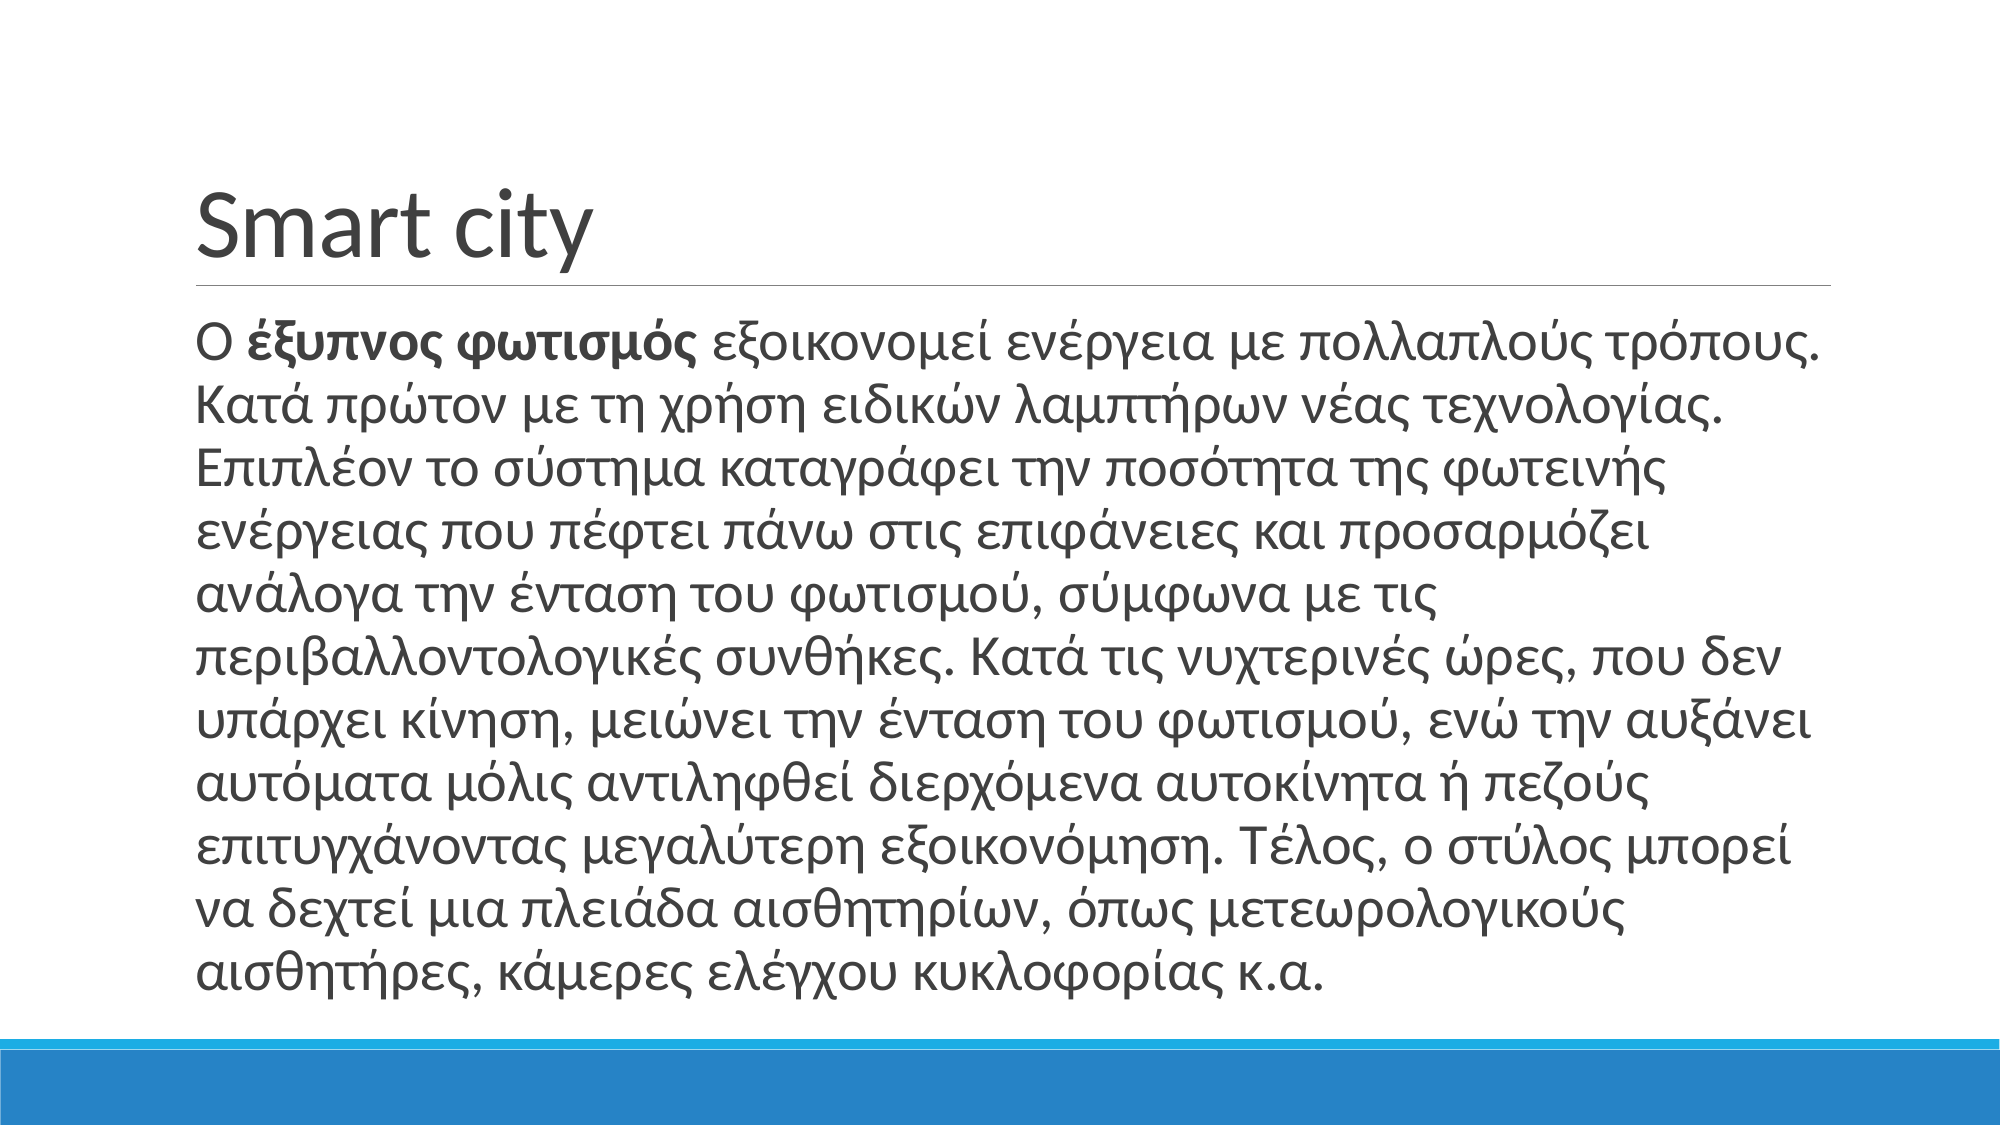

# Smart city
Ο έξυπνος φωτισμός εξοικονομεί ενέργεια με πολλαπλούς τρόπους. Κατά πρώτον με τη χρήση ειδικών λαμπτήρων νέας τεχνολογίας. Επιπλέον το σύστημα καταγράφει την ποσότητα της φωτεινής ενέργειας που πέφτει πάνω στις επιφάνειες και προσαρμόζει ανάλογα την ένταση του φωτισμού, σύμφωνα με τις περιβαλλοντολογικές συνθήκες. Κατά τις νυχτερινές ώρες, που δεν υπάρχει κίνηση, μειώνει την ένταση του φωτισμού, ενώ την αυξάνει αυτόματα μόλις αντιληφθεί διερχόμενα αυτοκίνητα ή πεζούς επιτυγχάνοντας μεγαλύτερη εξοικονόμηση. Τέλος, ο στύλος μπορεί να δεχτεί μια πλειάδα αισθητηρίων, όπως μετεωρολογικούς αισθητήρες, κάμερες ελέγχου κυκλοφορίας κ.α.